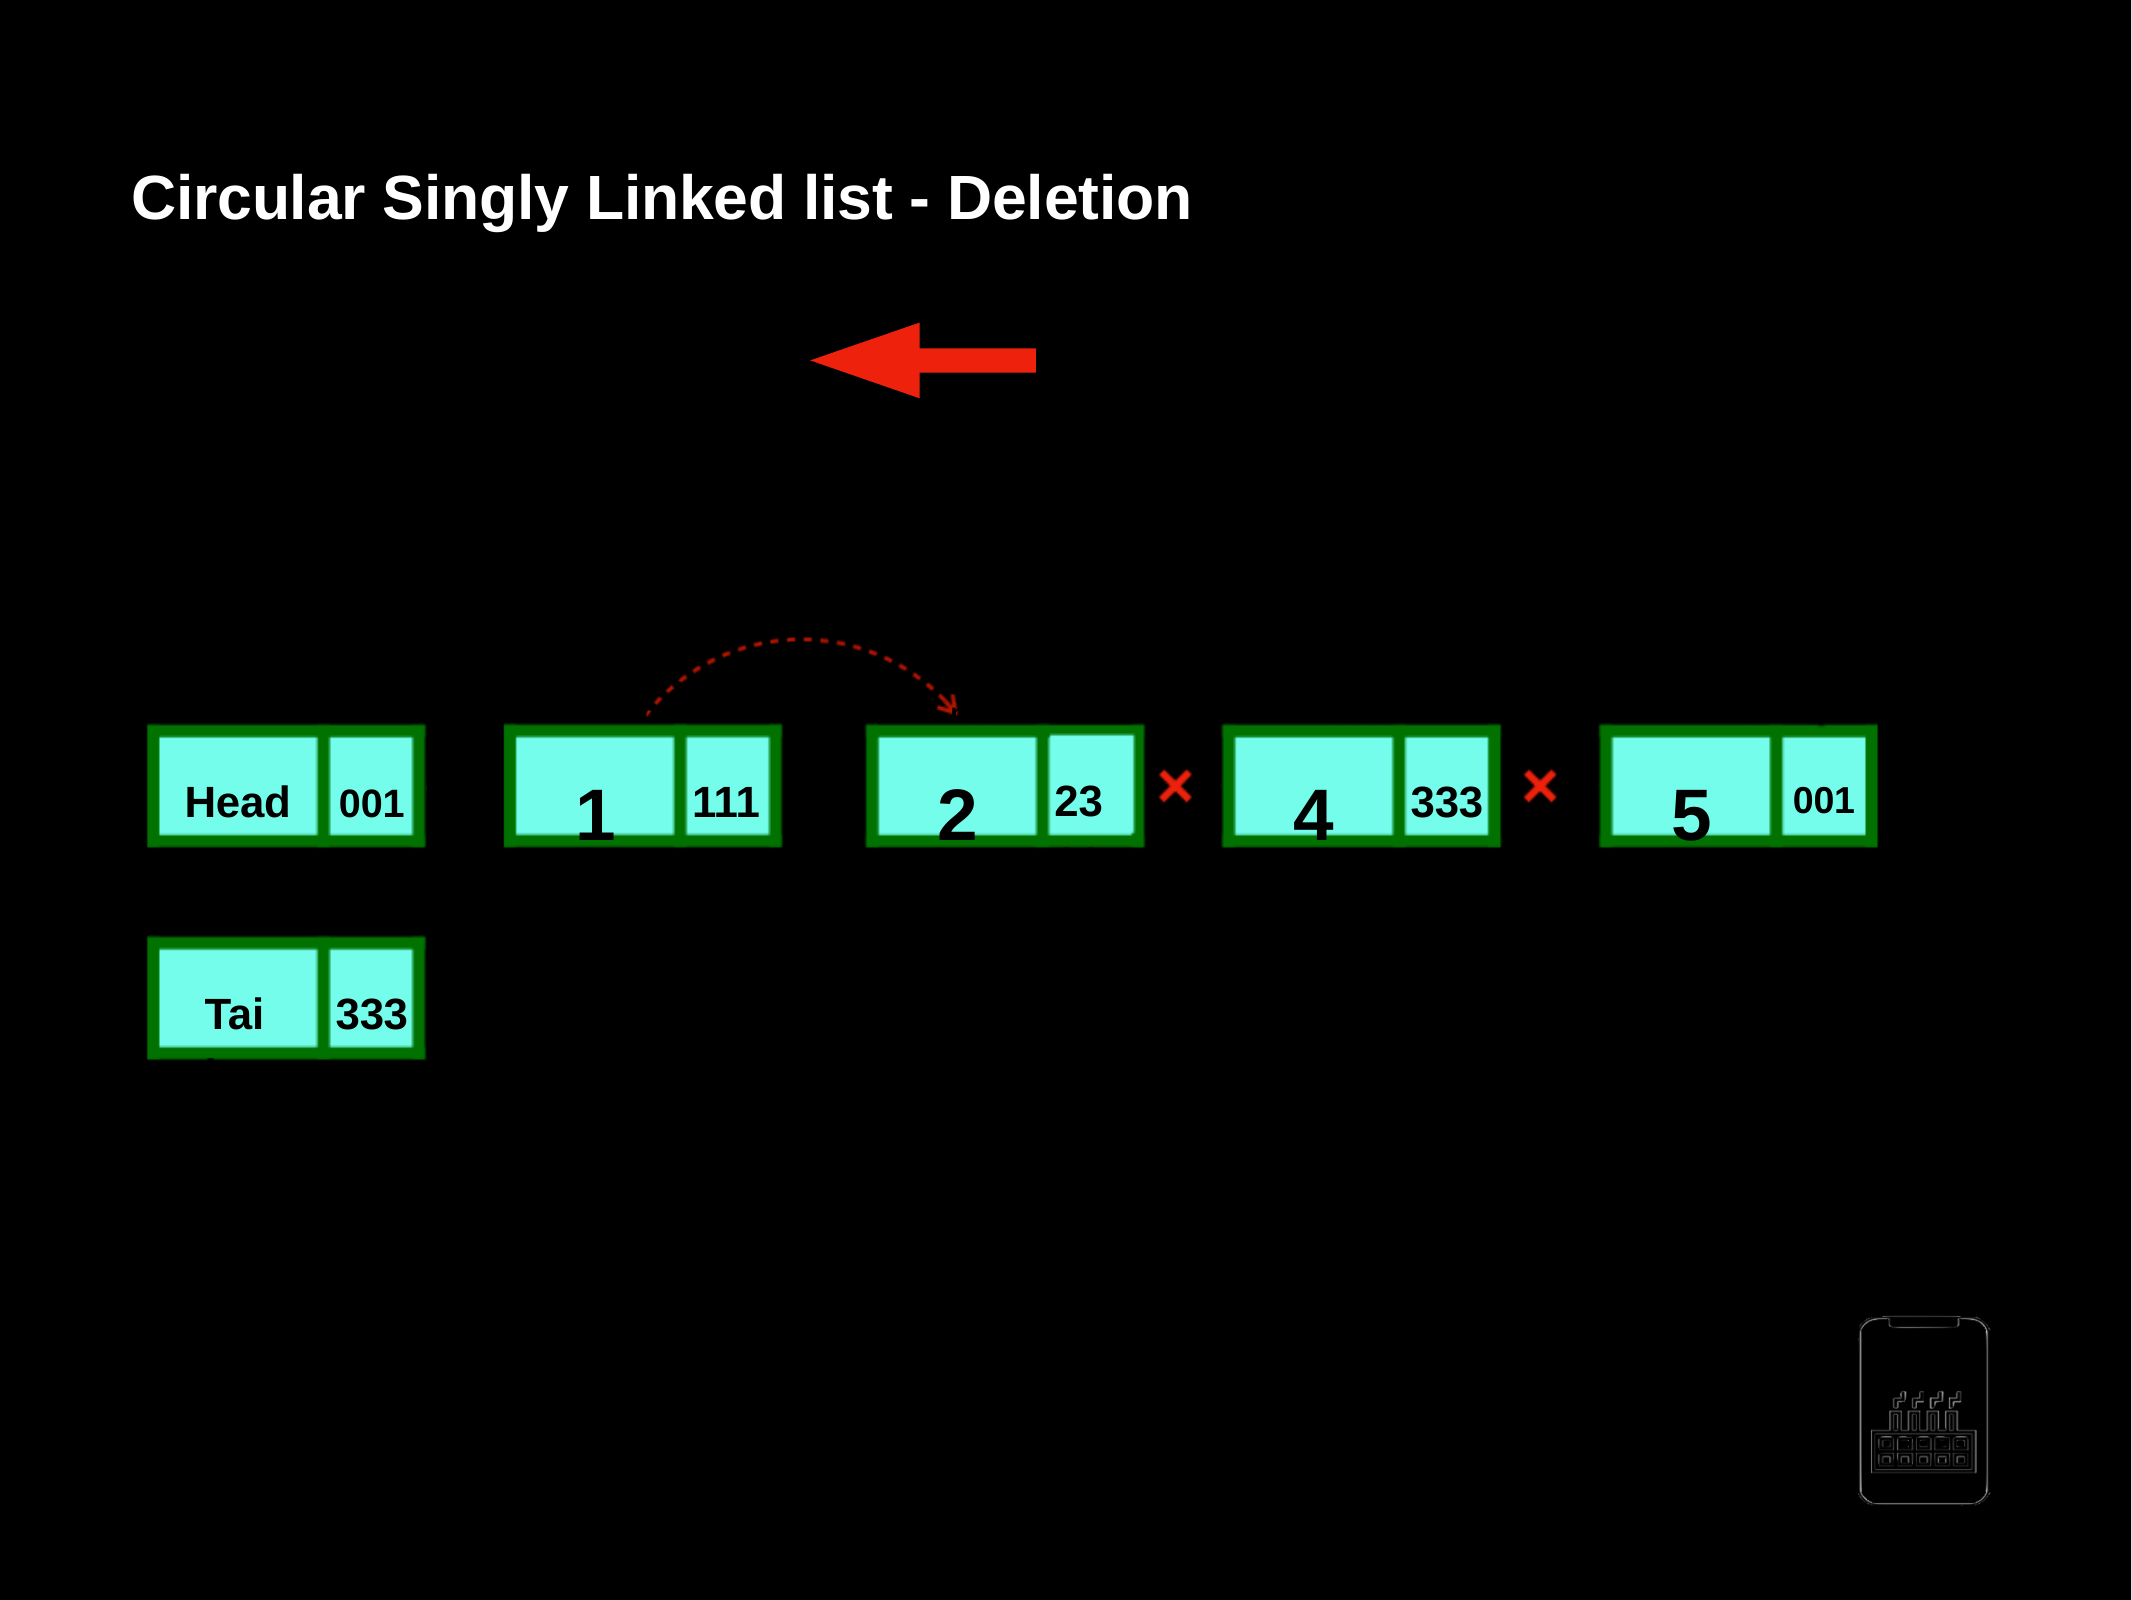

Circular Singly Linked list - Deletion
-Deleting the ﬁrst node -Deleting any given node -Deleting the last node

node1
node2
node3
node4
1
2
4
5
23 23 32
111
Head
333
001
001
001
111
222
333
Tail
333

AppMillers
www.appmillers.com